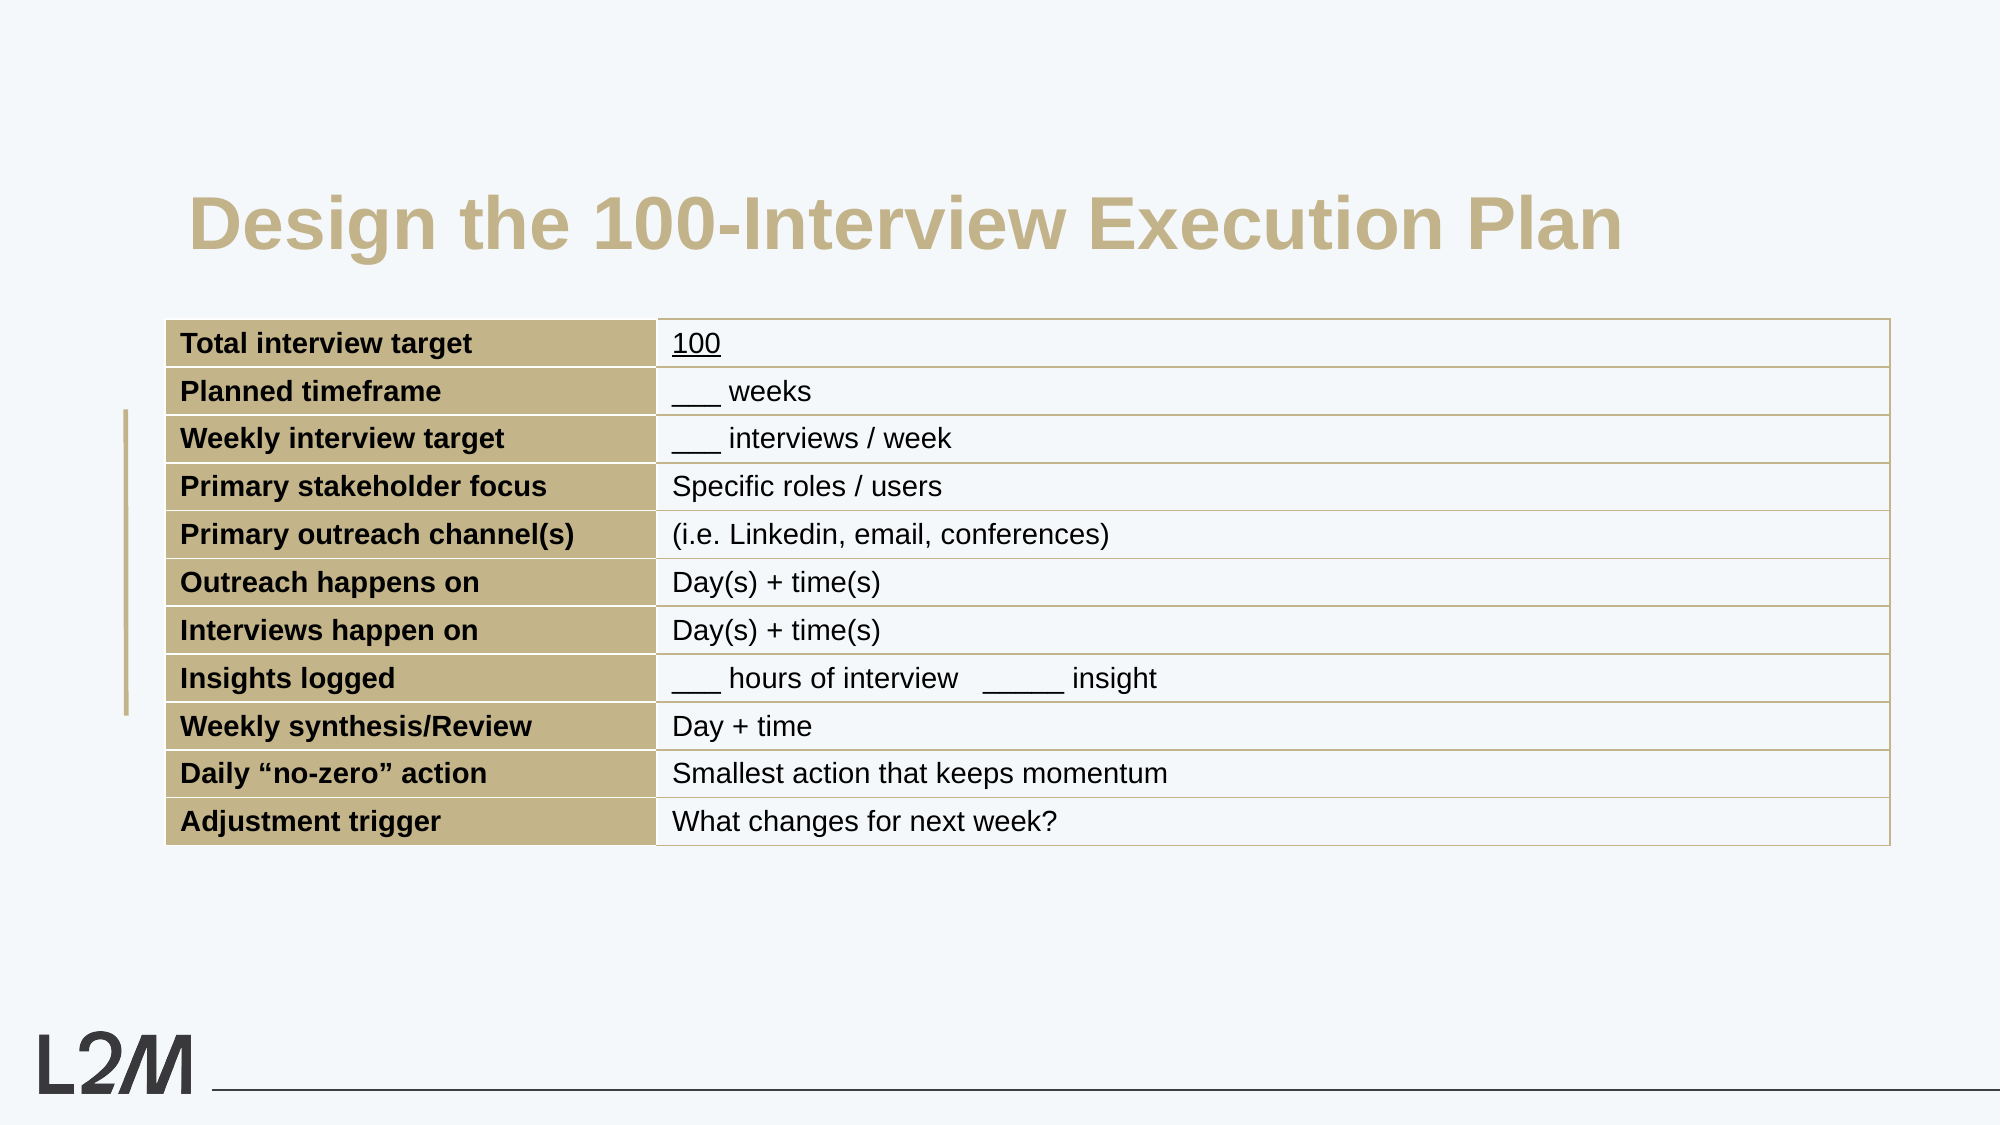

Design the 100-Interview Execution Plan
| Total interview target | 100 |
| --- | --- |
| Planned timeframe | \_\_\_ weeks |
| Weekly interview target | \_\_\_ interviews / week |
| Primary stakeholder focus | Specific roles / users |
| Primary outreach channel(s) | (i.e. Linkedin, email, conferences) |
| Outreach happens on | Day(s) + time(s) |
| Interviews happen on | Day(s) + time(s) |
| Insights logged | \_\_\_ hours of interview \_\_\_\_\_ insight |
| Weekly synthesis/Review | Day + time |
| Daily “no-zero” action | Smallest action that keeps momentum |
| Adjustment trigger | What changes for next week? |